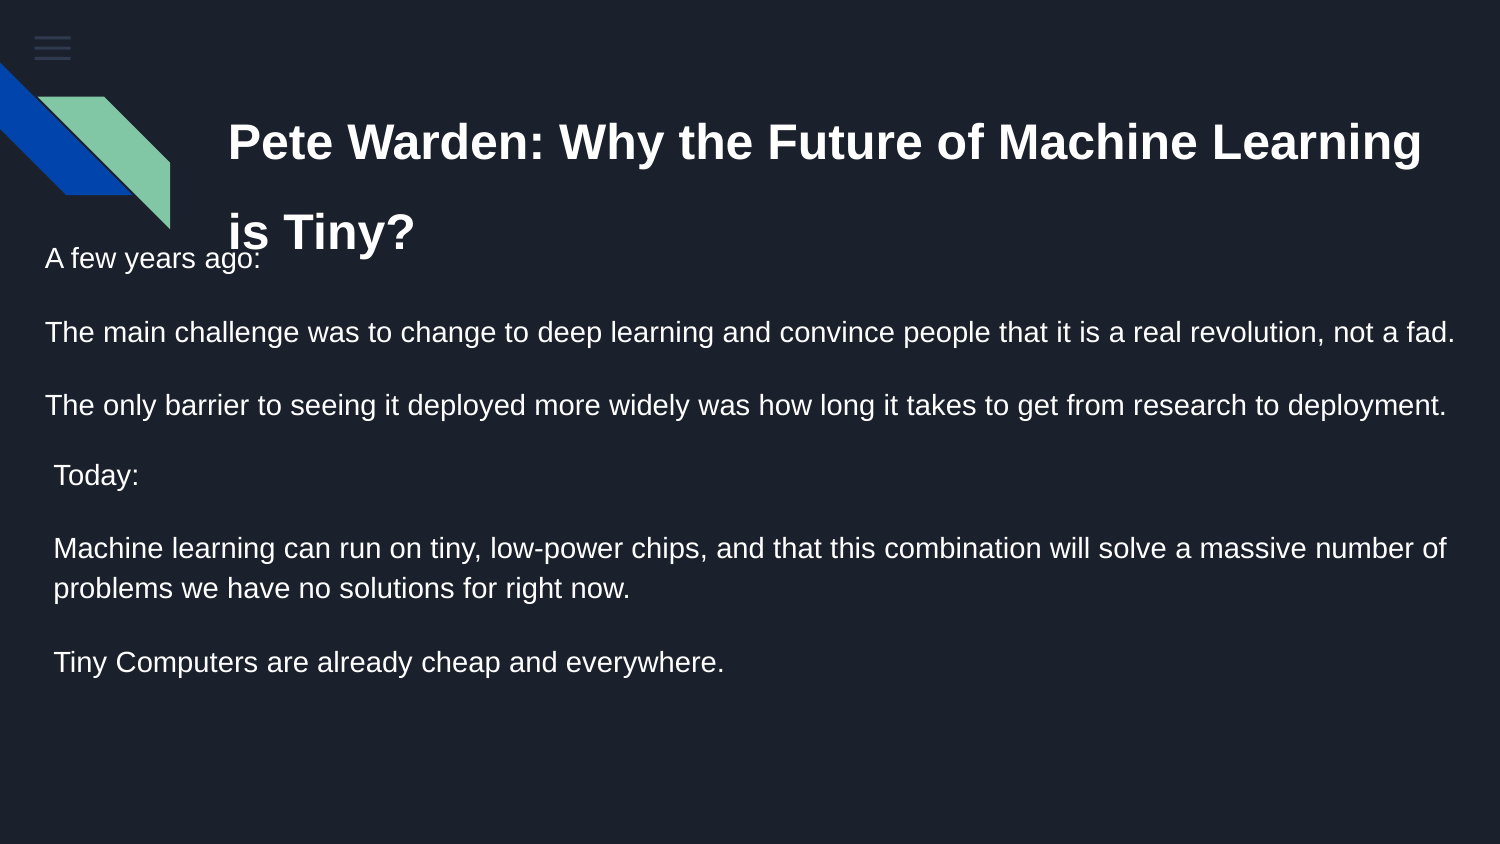

# Pete Warden: Why the Future of Machine Learning is Tiny?
A few years ago:
The main challenge was to change to deep learning and convince people that it is a real revolution, not a fad.
The only barrier to seeing it deployed more widely was how long it takes to get from research to deployment.
Today:
Machine learning can run on tiny, low-power chips, and that this combination will solve a massive number of problems we have no solutions for right now.
Tiny Computers are already cheap and everywhere.